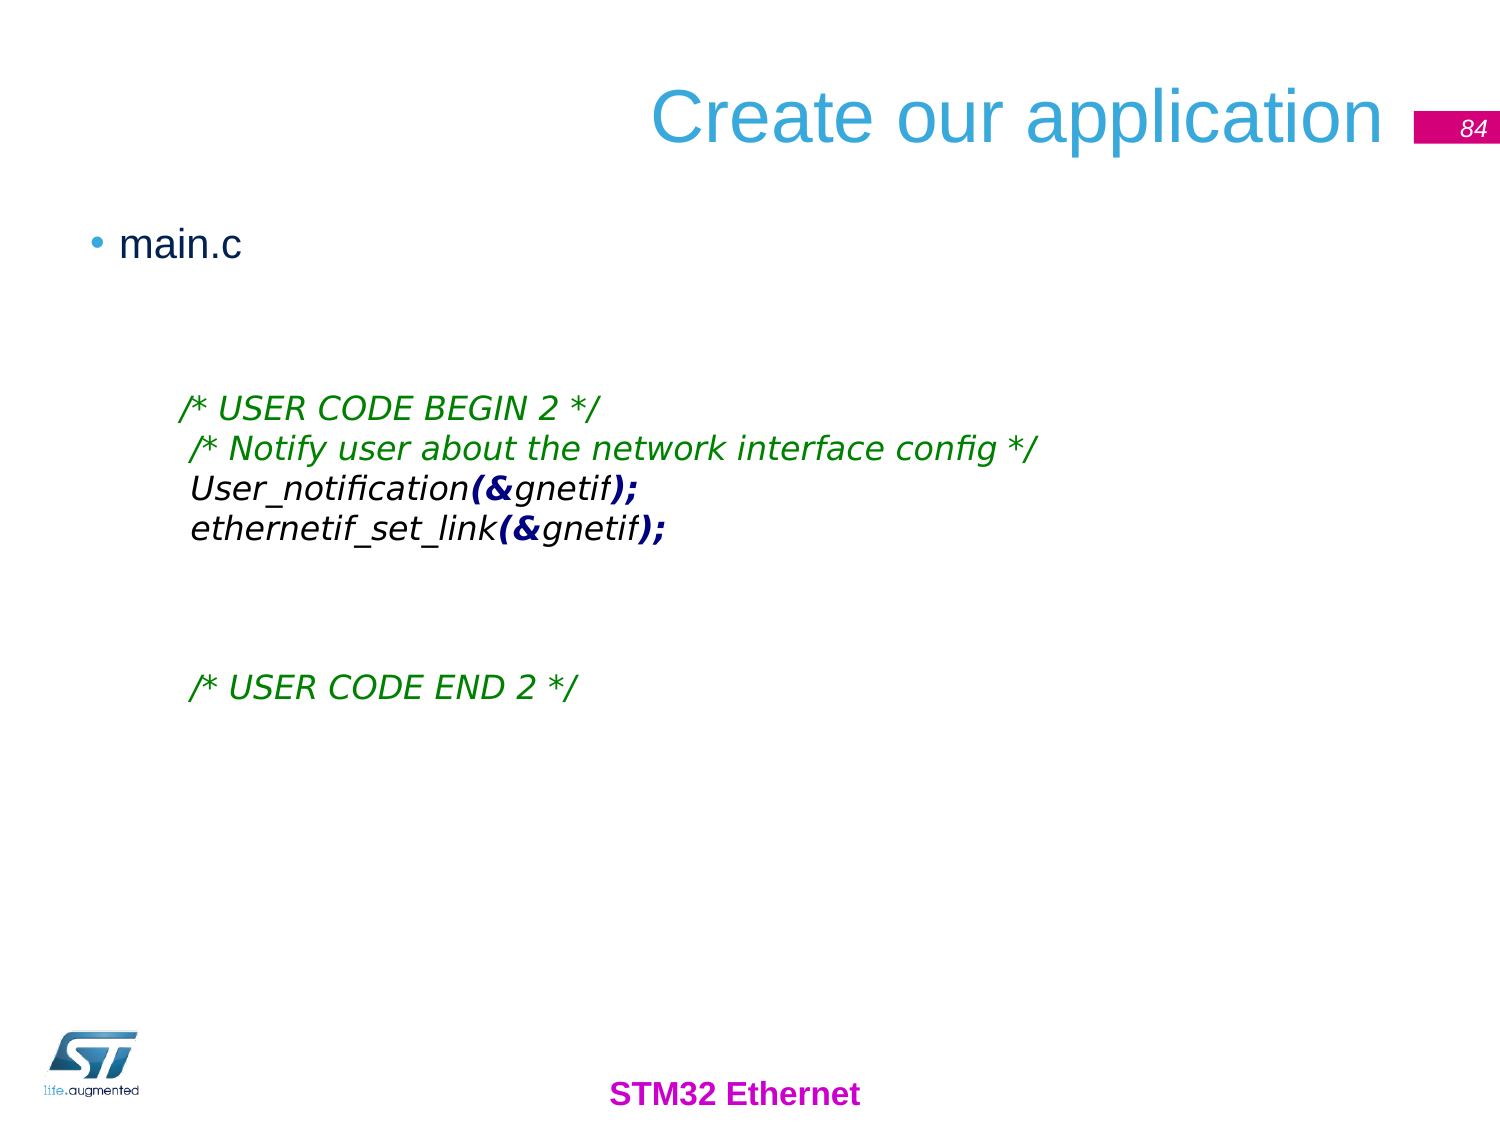

# Create our application
84
main.c
 /* USER CODE BEGIN 2 */
  /* Notify user about the network interface config */
  User_notification(&gnetif);
  ethernetif_set_link(&gnetif);

  /* USER CODE END 2 */